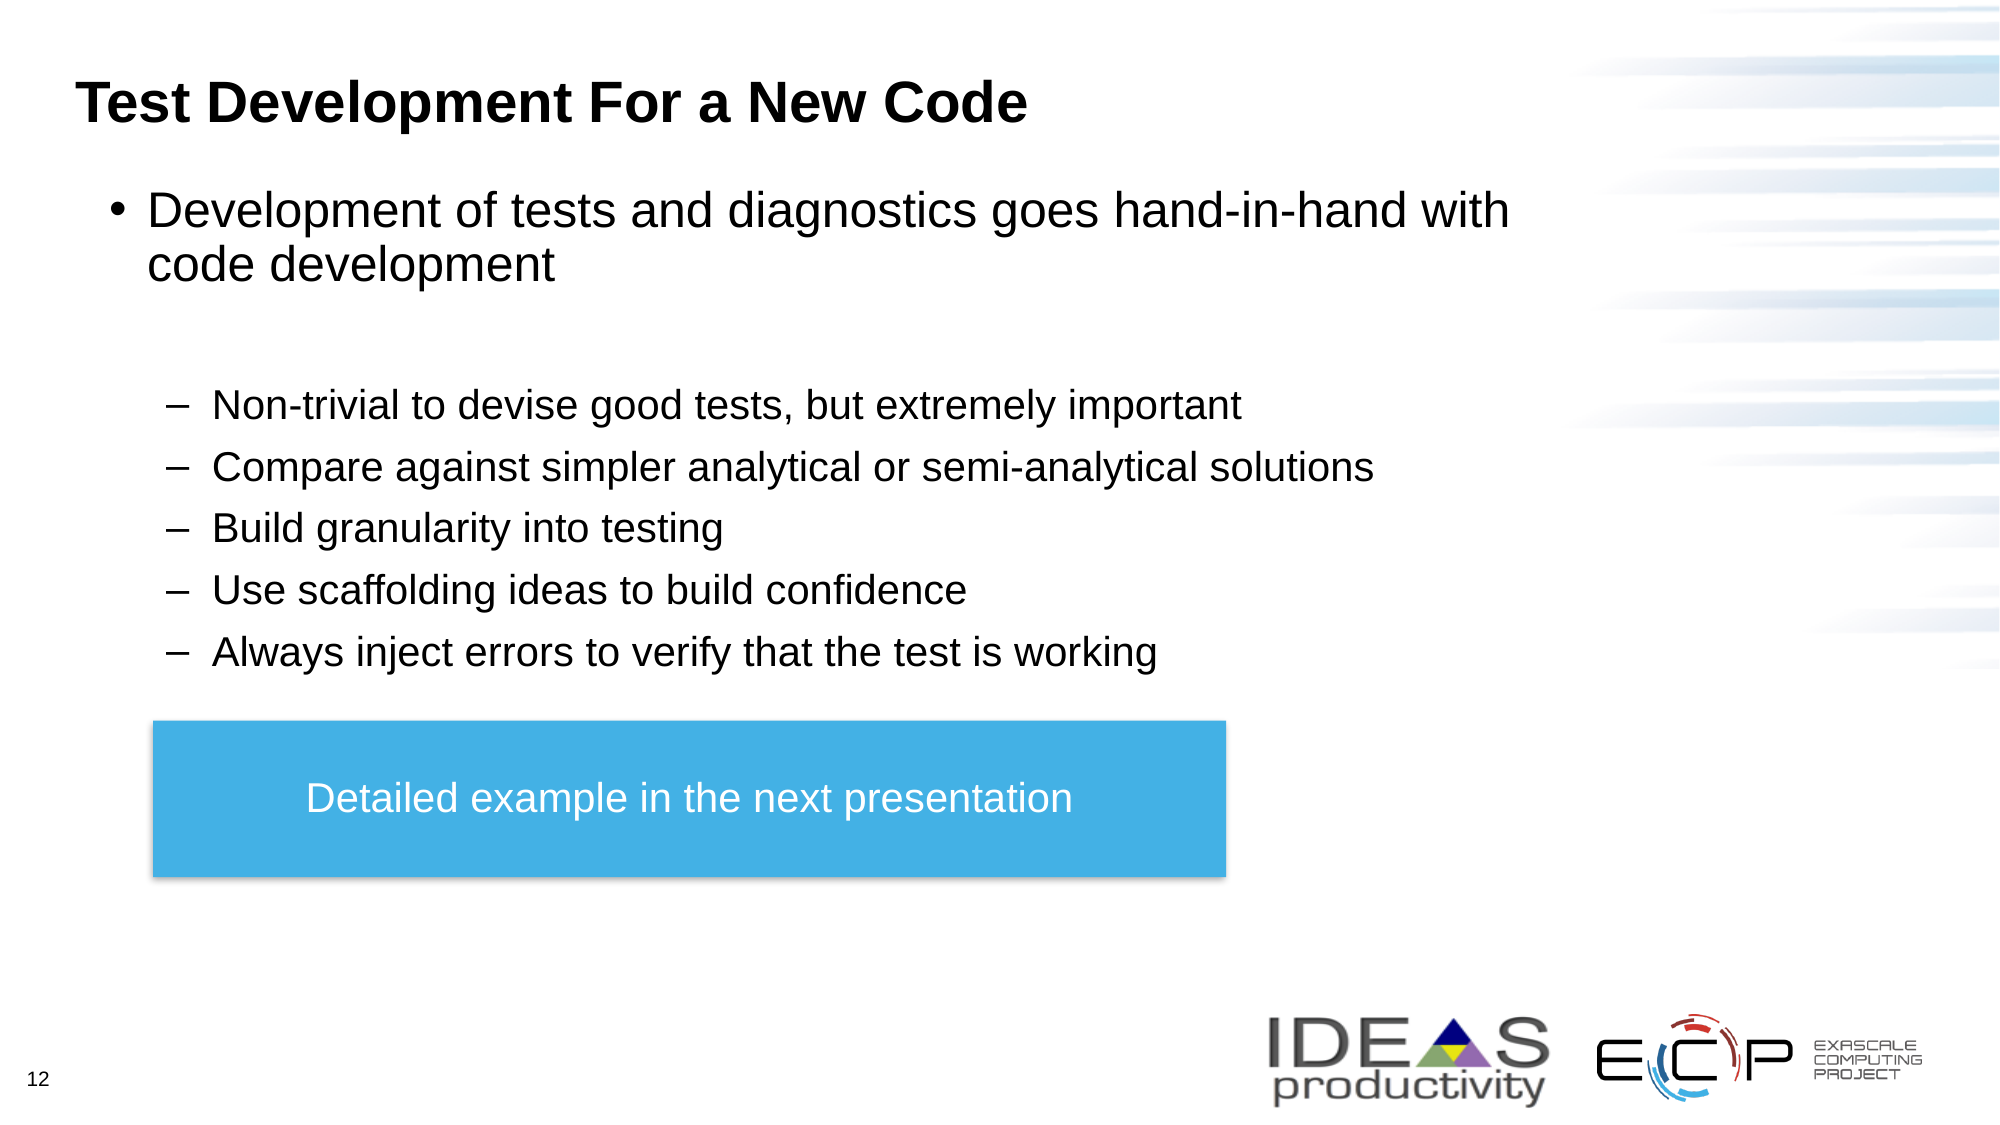

# Test Development For a New Code
Development of tests and diagnostics goes hand-in-hand with code development

Non-trivial to devise good tests, but extremely important
Compare against simpler analytical or semi-analytical solutions
Build granularity into testing
Use scaffolding ideas to build confidence
Always inject errors to verify that the test is working

Detailed example in the next presentation